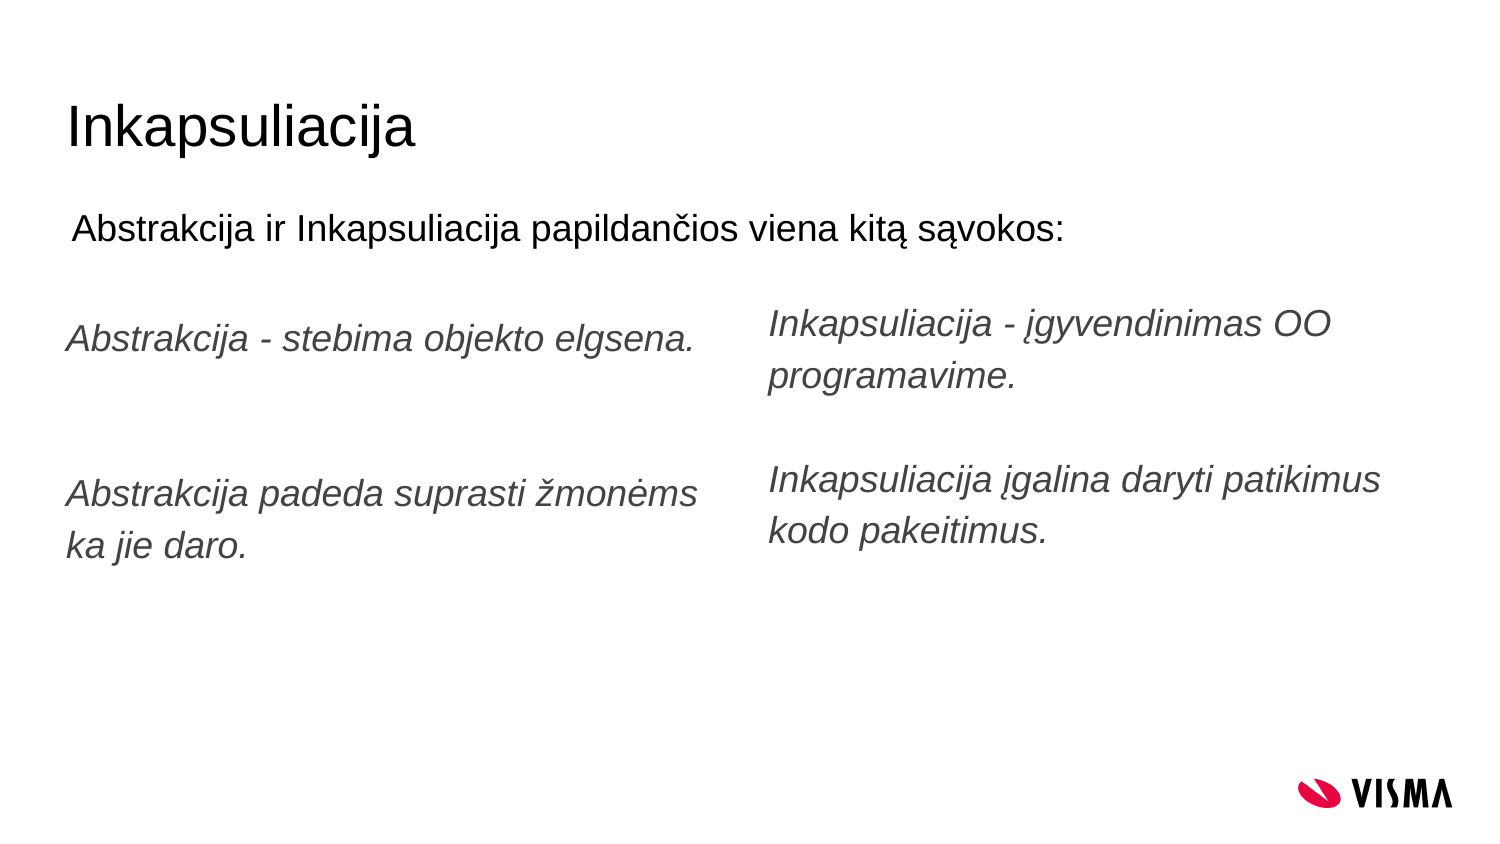

# Inkapsuliacija

Inkapsuliacija - įgyvendinimas OO programavime.

Inkapsuliacija įgalina daryti patikimus kodo pakeitimus.

Abstrakcija - stebima objekto elgsena.

Abstrakcija padeda suprasti žmonėms
ka jie daro.

Abstrakcija ir Inkapsuliacija papildančios viena kitą sąvokos: